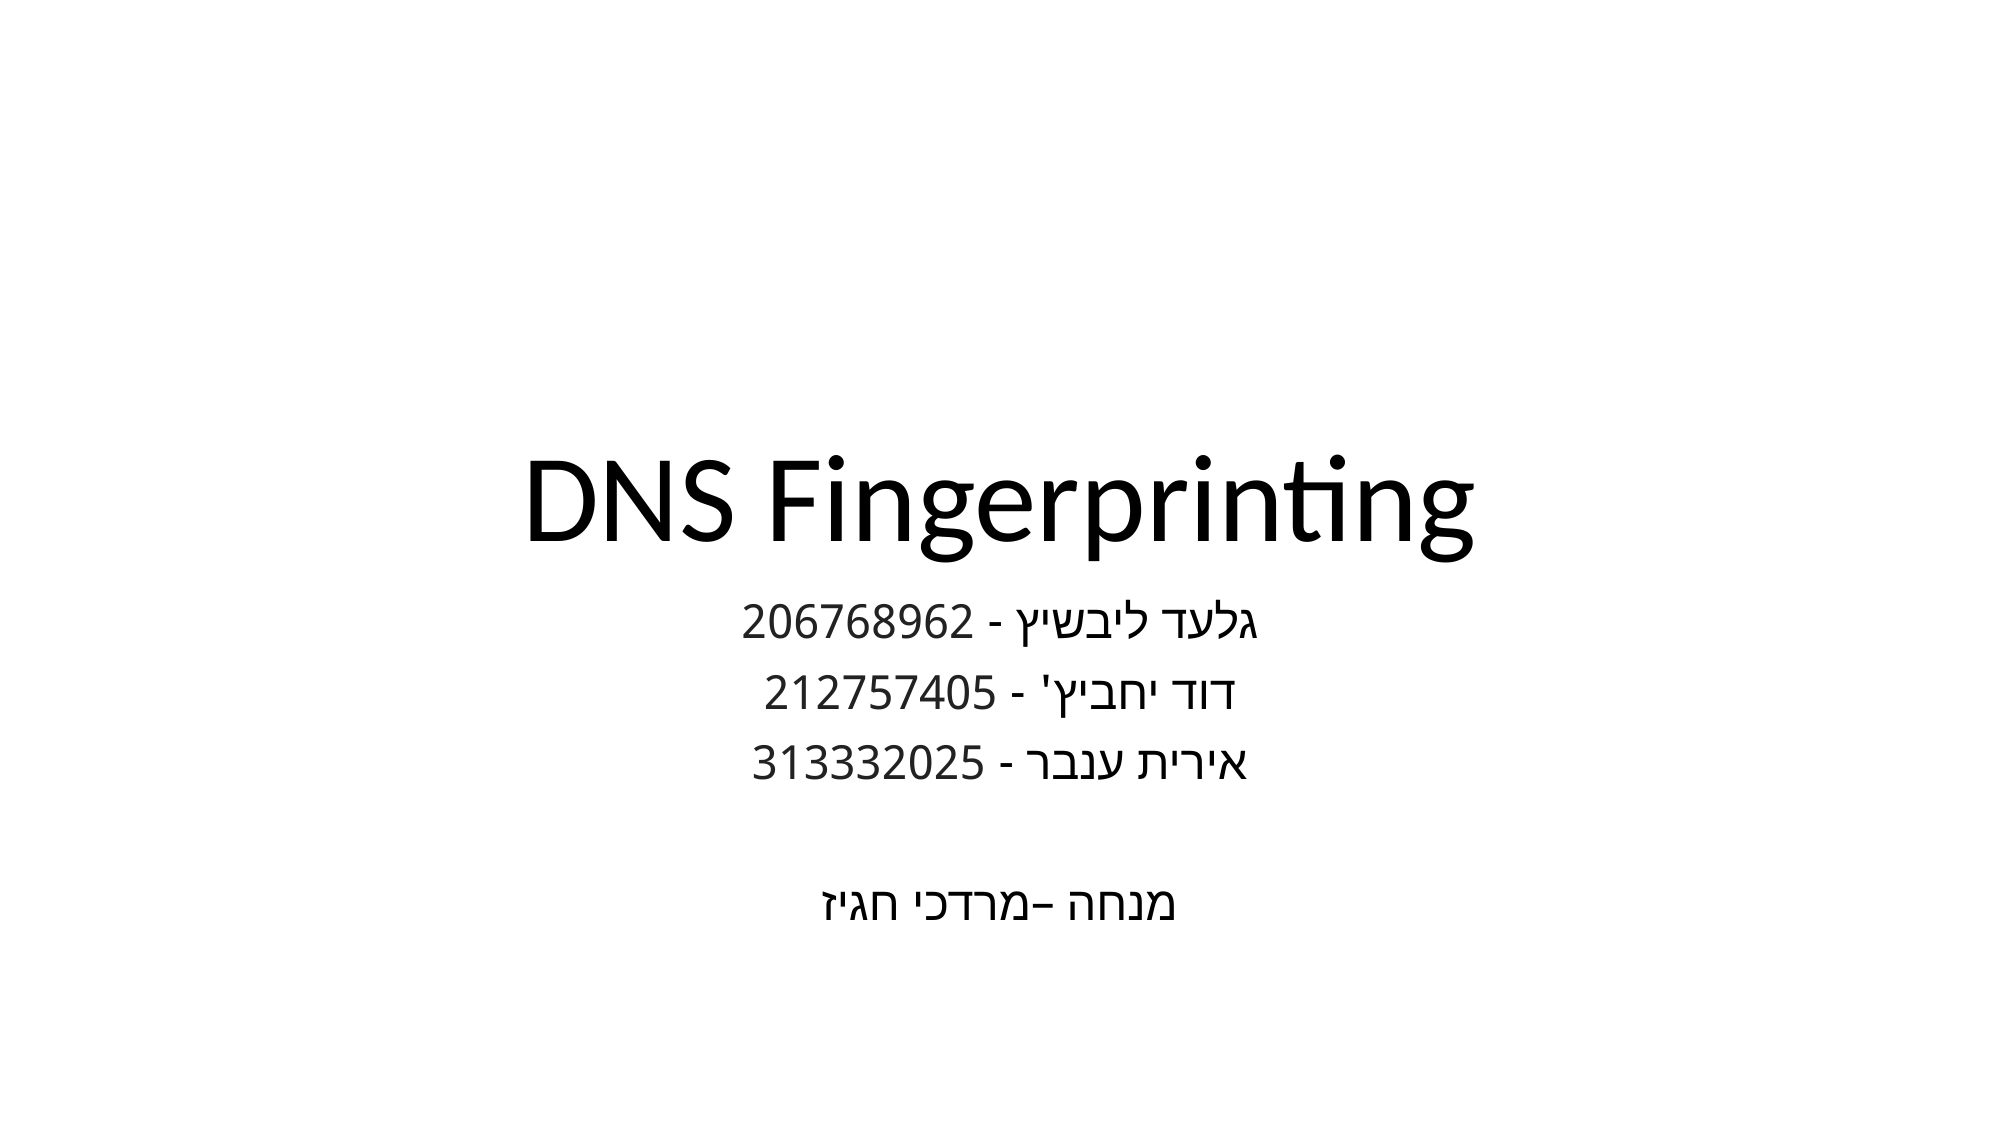

# DNS Fingerprinting
גלעד ליבשיץ - 206768962
דוד יחביץ' - 212757405
אירית ענבר - 313332025

מנחה –מרדכי חגיז